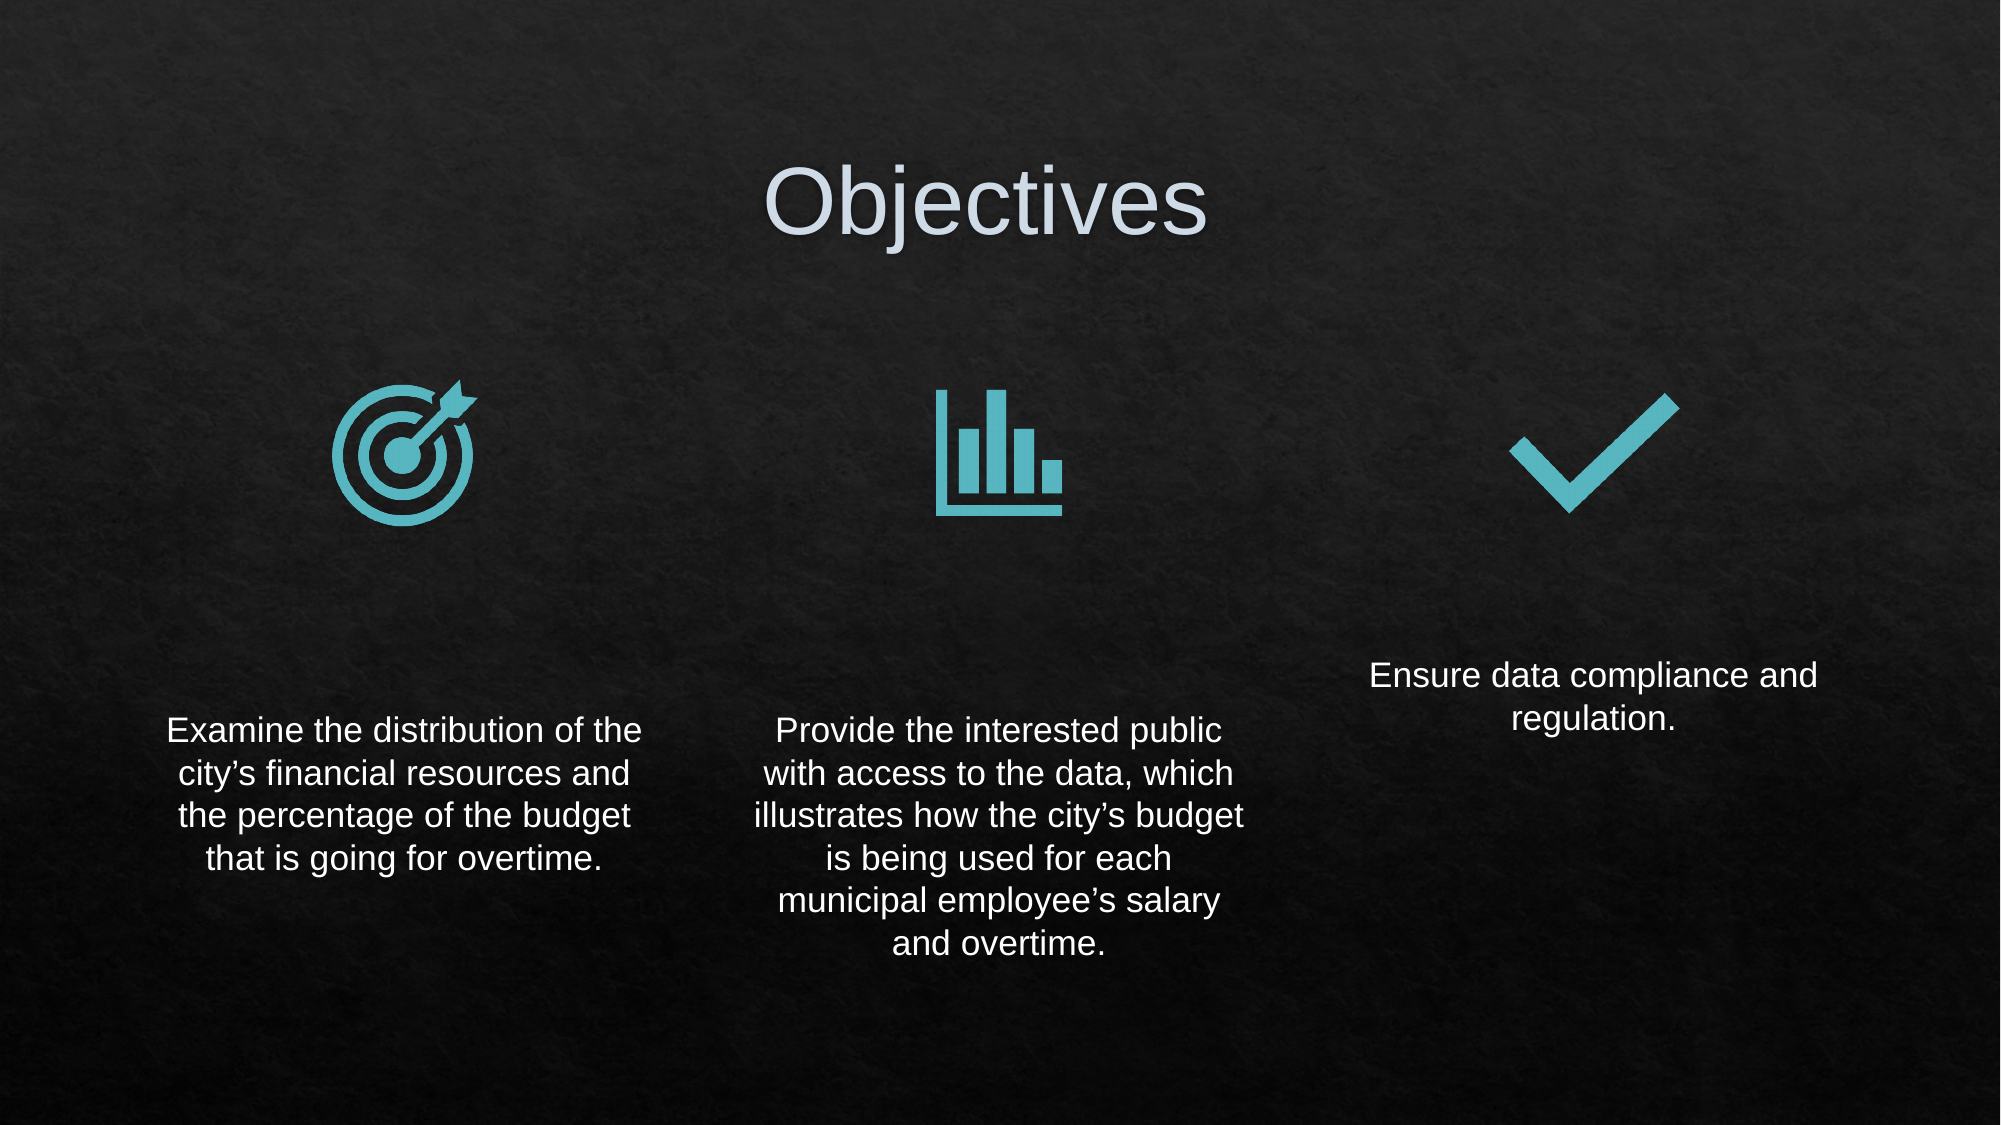

# Objectives

Examine the distribution of the city’s financial resources and the percentage of the budget that is going for overtime.

Provide the interested public with access to the data, which illustrates how the city’s budget is being used for each municipal employee’s salary and overtime.

Ensure data compliance and regulation.